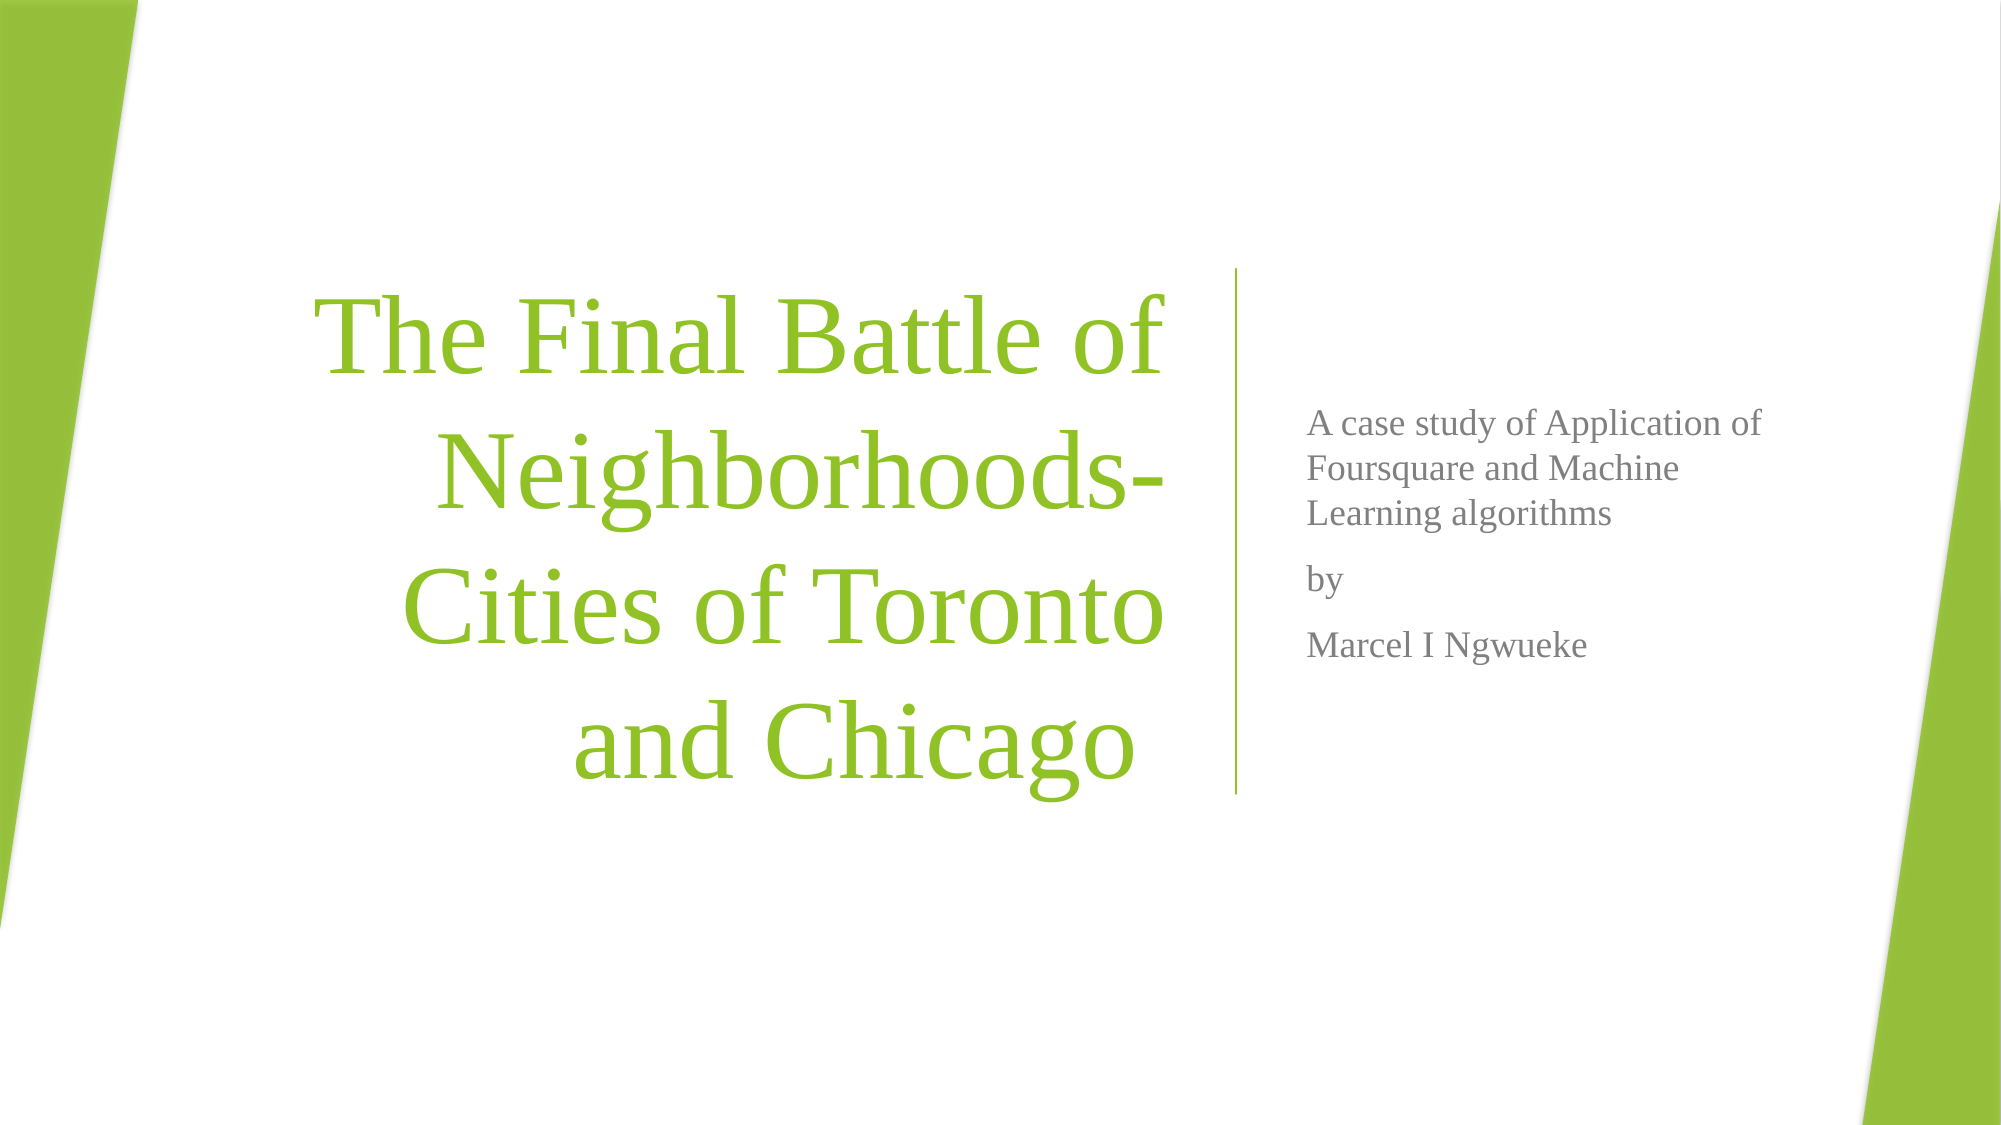

# The Final Battle of Neighborhoods-Cities of Toronto and Chicago
A case study of Application of Foursquare and Machine Learning algorithms
by
Marcel I Ngwueke